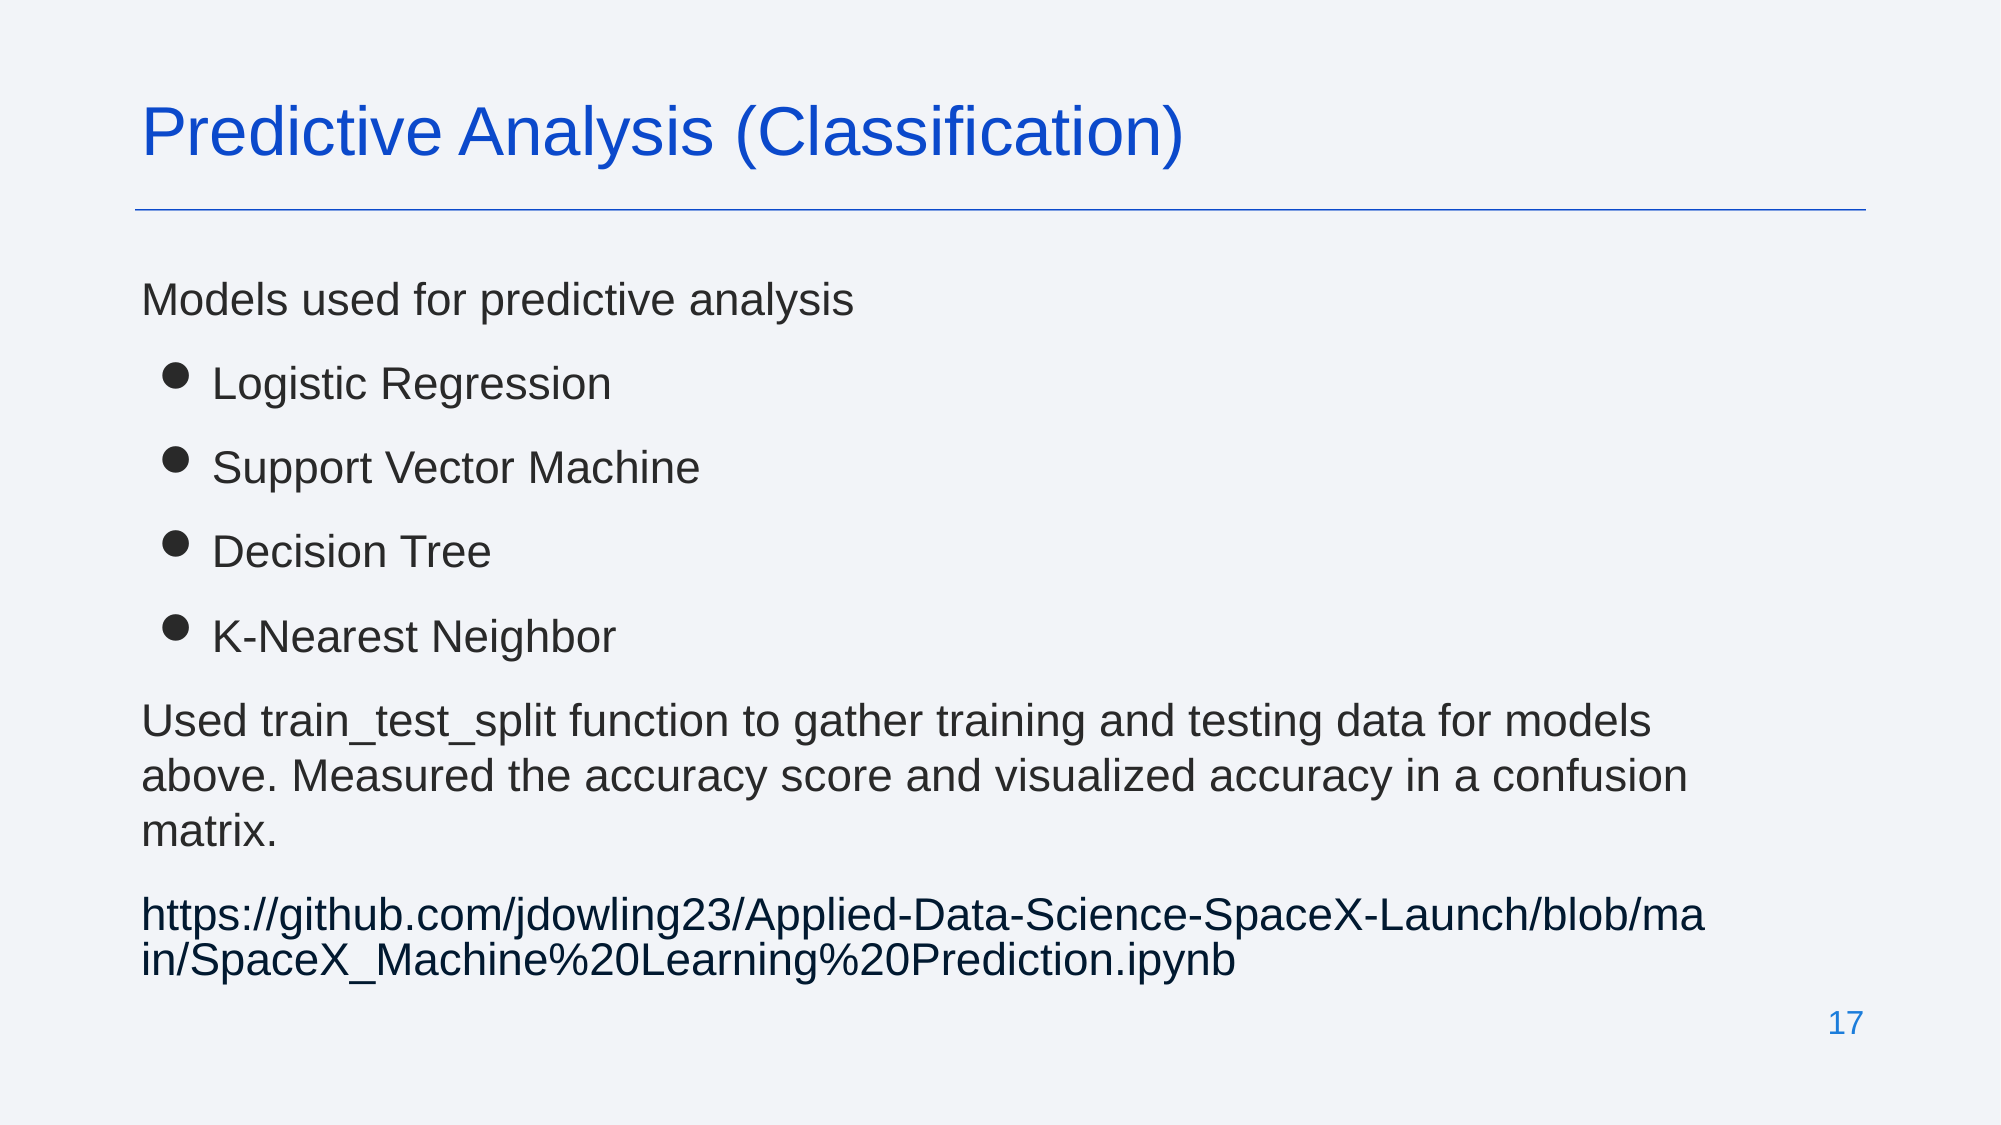

17
Predictive Analysis (Classification)
# Models used for predictive analysis
Logistic Regression
Support Vector Machine
Decision Tree
K-Nearest Neighbor
Used train_test_split function to gather training and testing data for models above. Measured the accuracy score and visualized accuracy in a confusion matrix.
https://github.com/jdowling23/Applied-Data-Science-SpaceX-Launch/blob/main/SpaceX_Machine%20Learning%20Prediction.ipynb